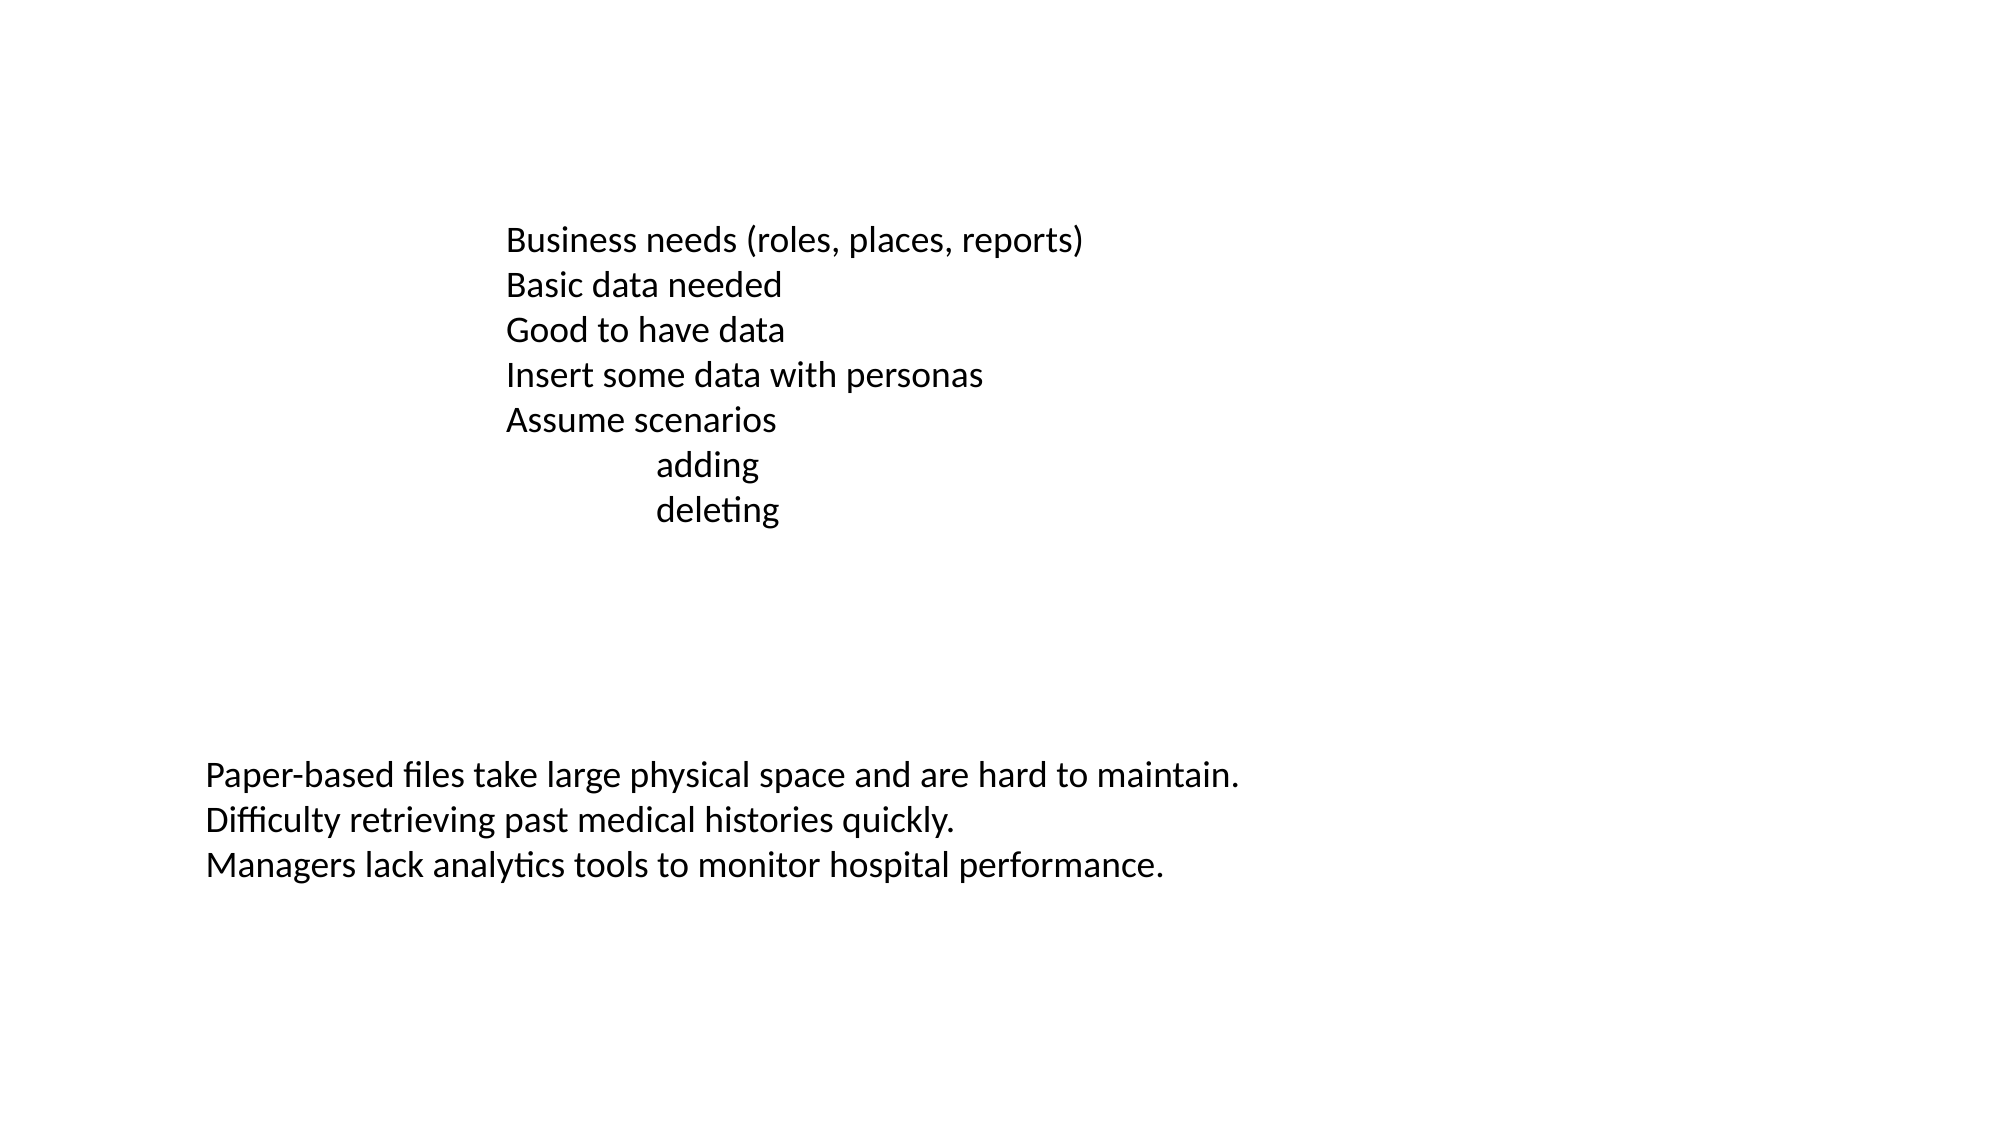

Business needs (roles, places, reports)
Basic data needed
Good to have data
Insert some data with personas
Assume scenarios
	adding
	deleting

Paper-based files take large physical space and are hard to maintain.
Difficulty retrieving past medical histories quickly.
Managers lack analytics tools to monitor hospital performance.